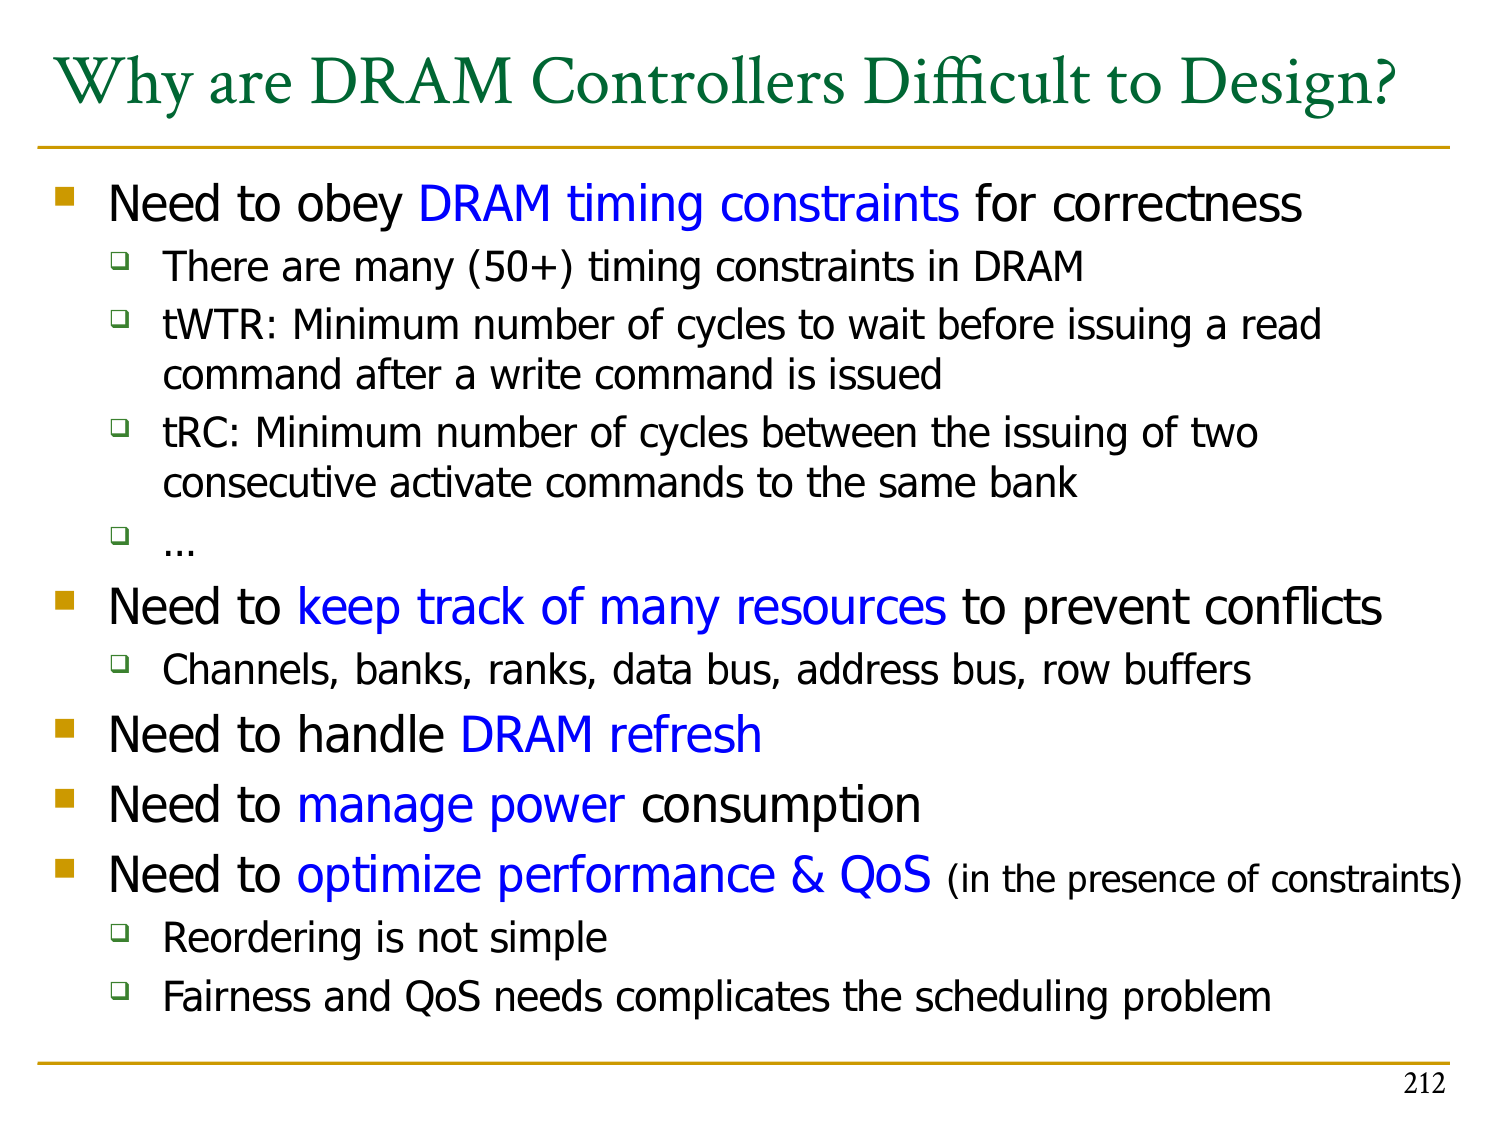

# Why are DRAM Controllers Difficult to Design?
Need to obey DRAM timing constraints for correctness
There are many (50+) timing constraints in DRAM
tWTR: Minimum number of cycles to wait before issuing a read command after a write command is issued
tRC: Minimum number of cycles between the issuing of two consecutive activate commands to the same bank
…
Need to keep track of many resources to prevent conflicts
Channels, banks, ranks, data bus, address bus, row buffers
Need to handle DRAM refresh
Need to manage power consumption
Need to optimize performance & QoS (in the presence of constraints)
Reordering is not simple
Fairness and QoS needs complicates the scheduling problem

212